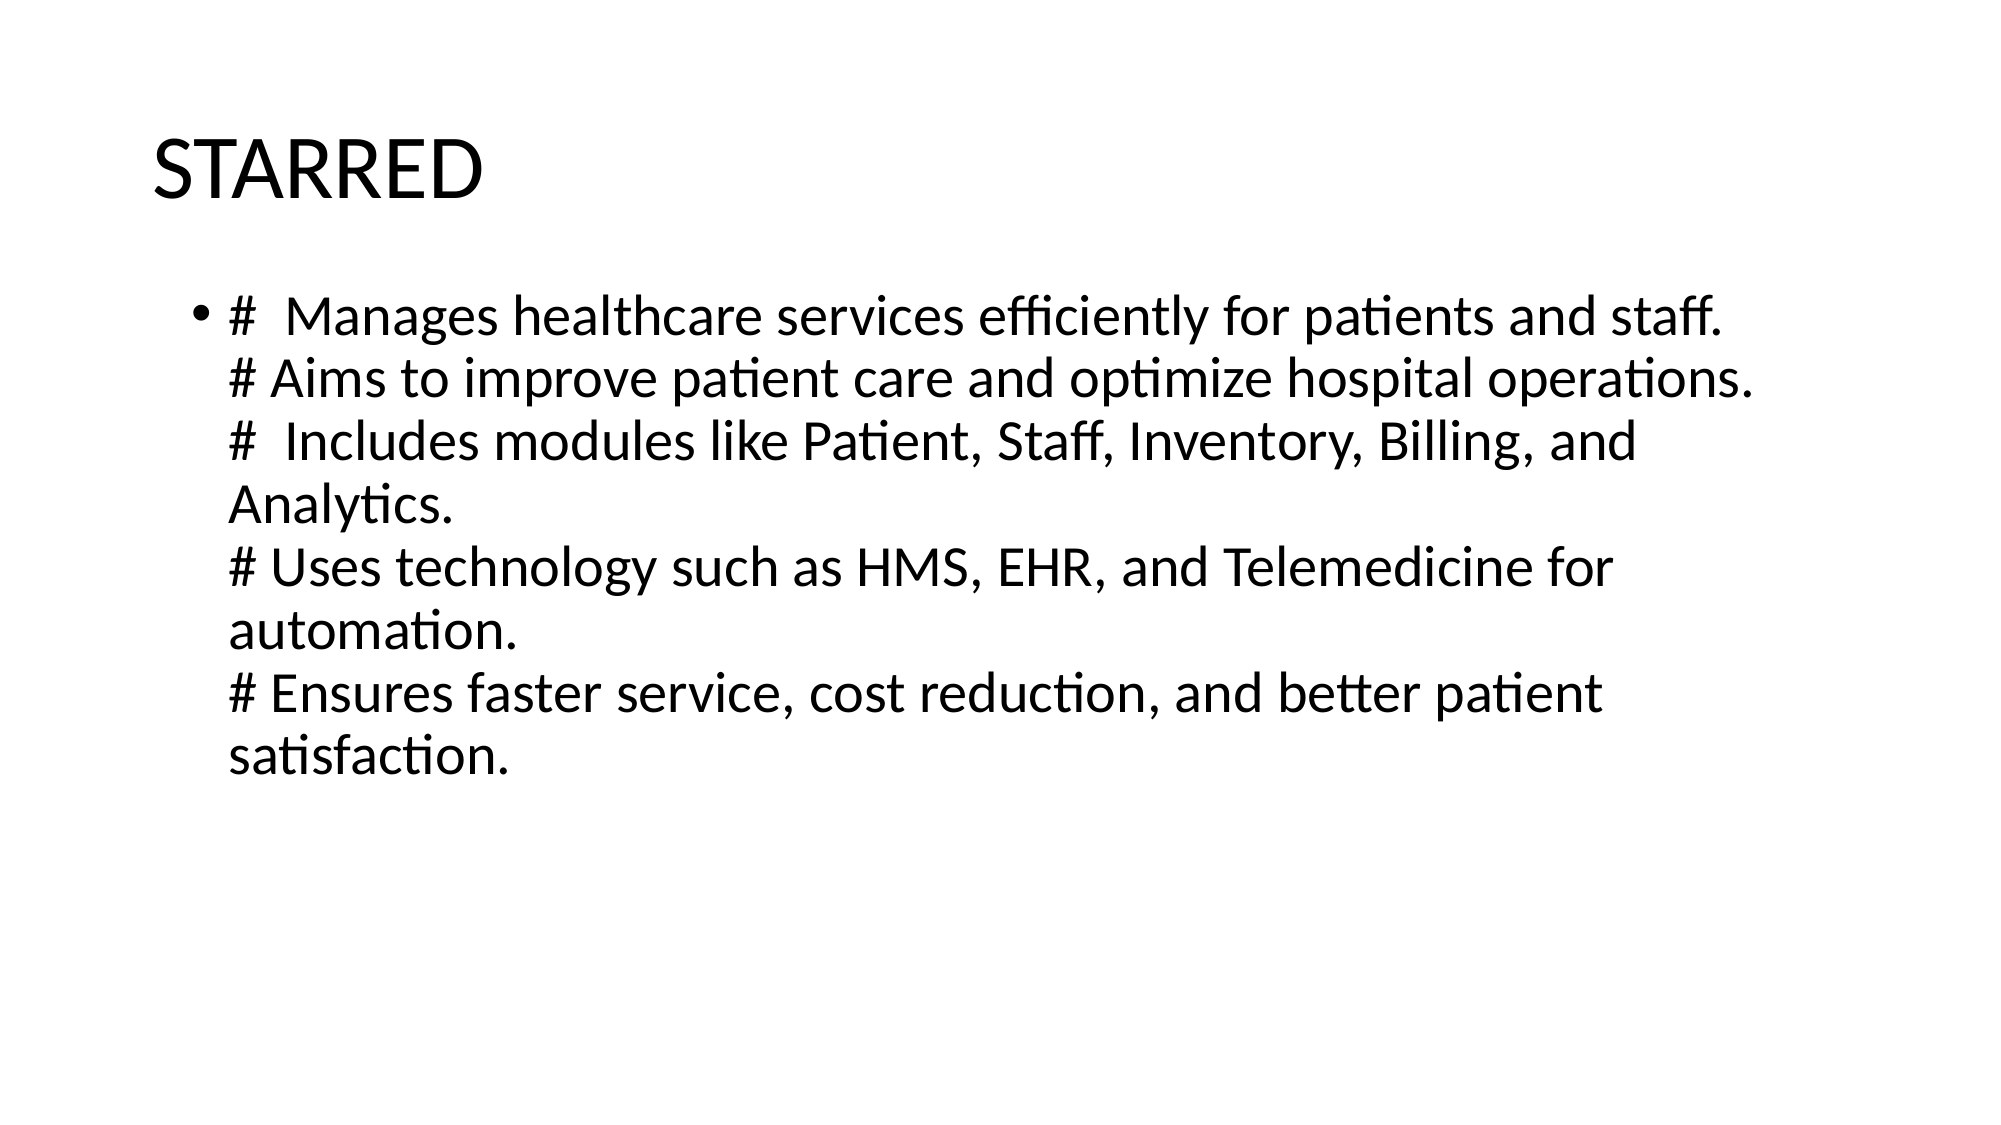

# STARRED
#  Manages healthcare services efficiently for patients and staff. # Aims to improve patient care and optimize hospital operations. #  Includes modules like Patient, Staff, Inventory, Billing, and Analytics. # Uses technology such as HMS, EHR, and Telemedicine for automation. # Ensures faster service, cost reduction, and better patient satisfaction.